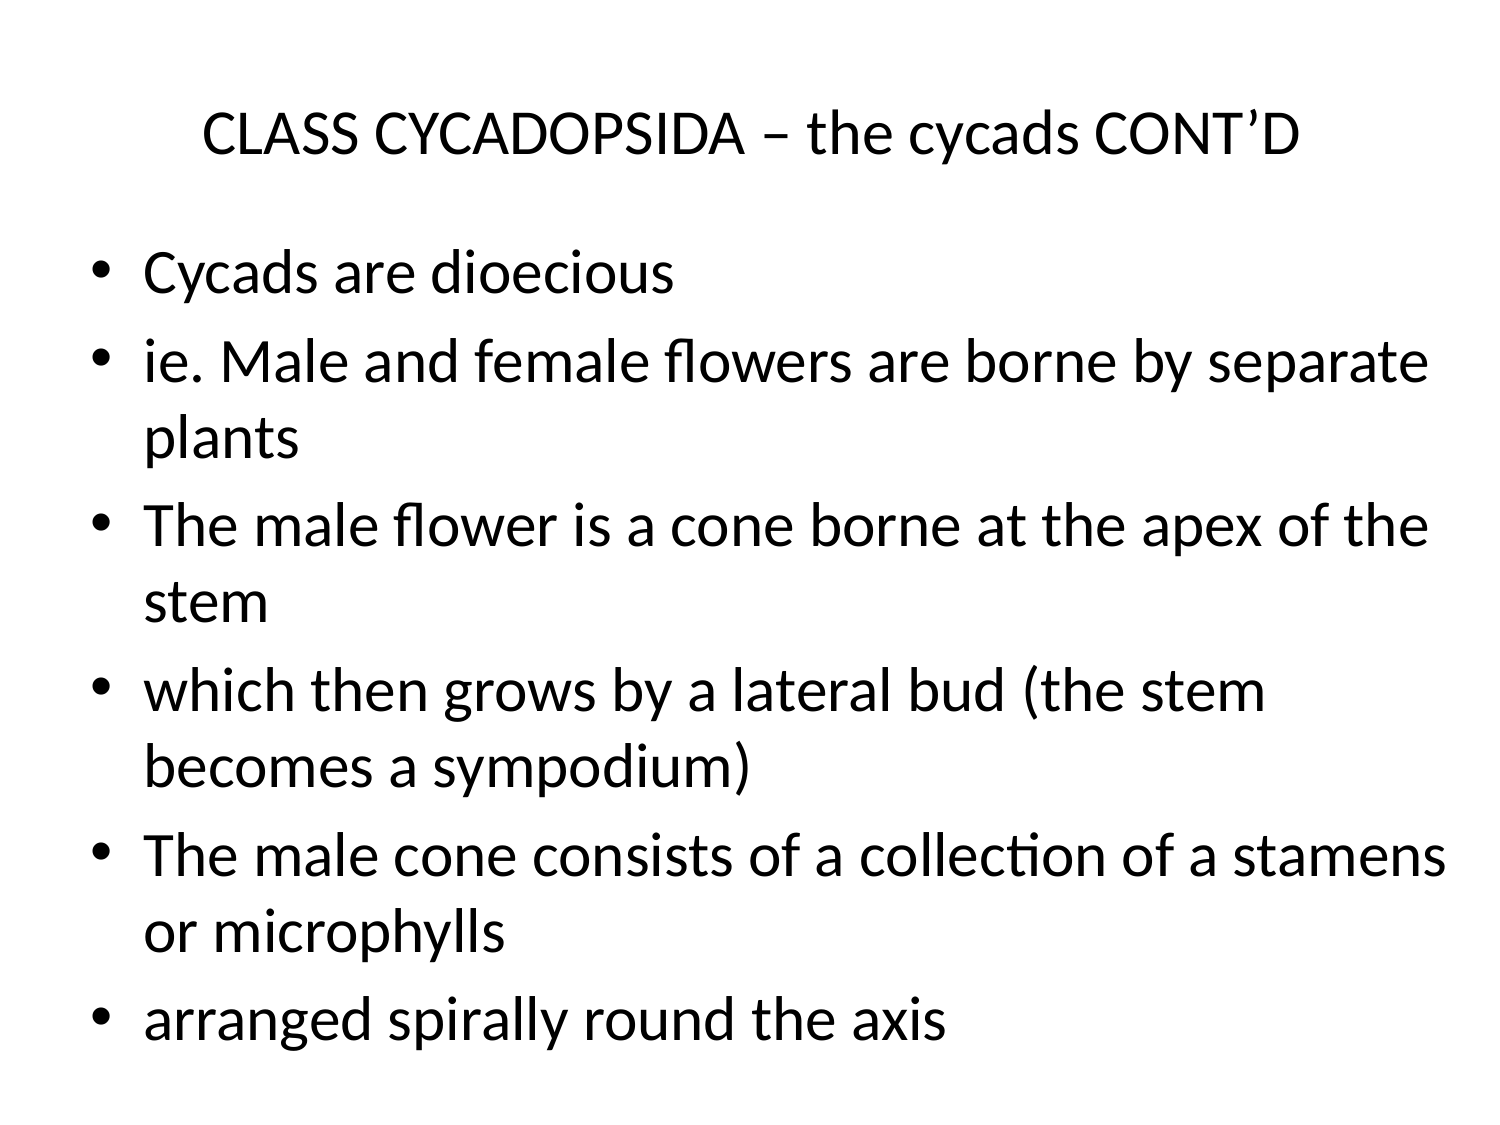

# CLASS CYCADOPSIDA – the cycads CONT’D
Cycads are dioecious
ie. Male and female flowers are borne by separate plants
The male flower is a cone borne at the apex of the stem
which then grows by a lateral bud (the stem becomes a sympodium)
The male cone consists of a collection of a stamens or microphylls
arranged spirally round the axis